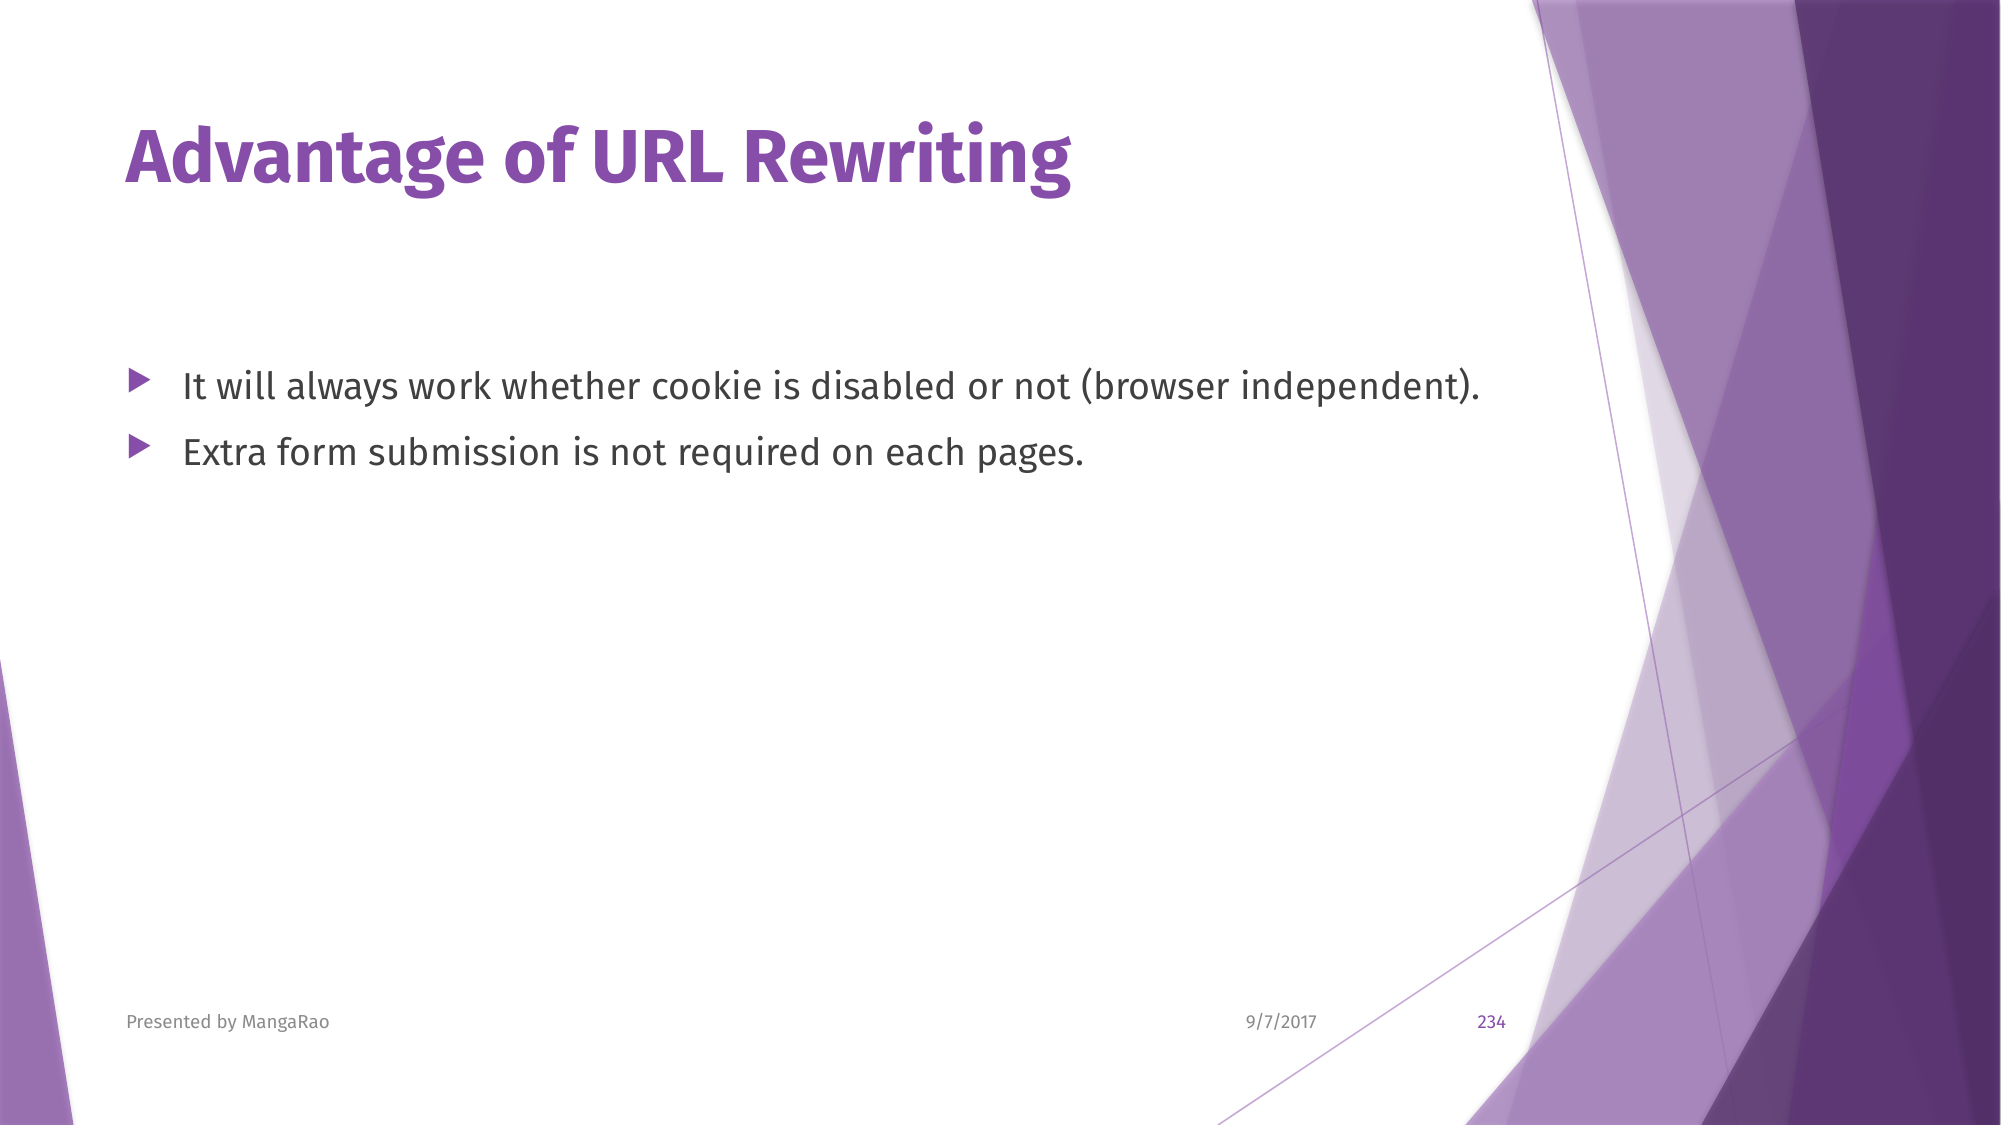

# Advantage of URL Rewriting
It will always work whether cookie is disabled or not (browser independent).
Extra form submission is not required on each pages.

Presented by MangaRao
9/7/2017
234